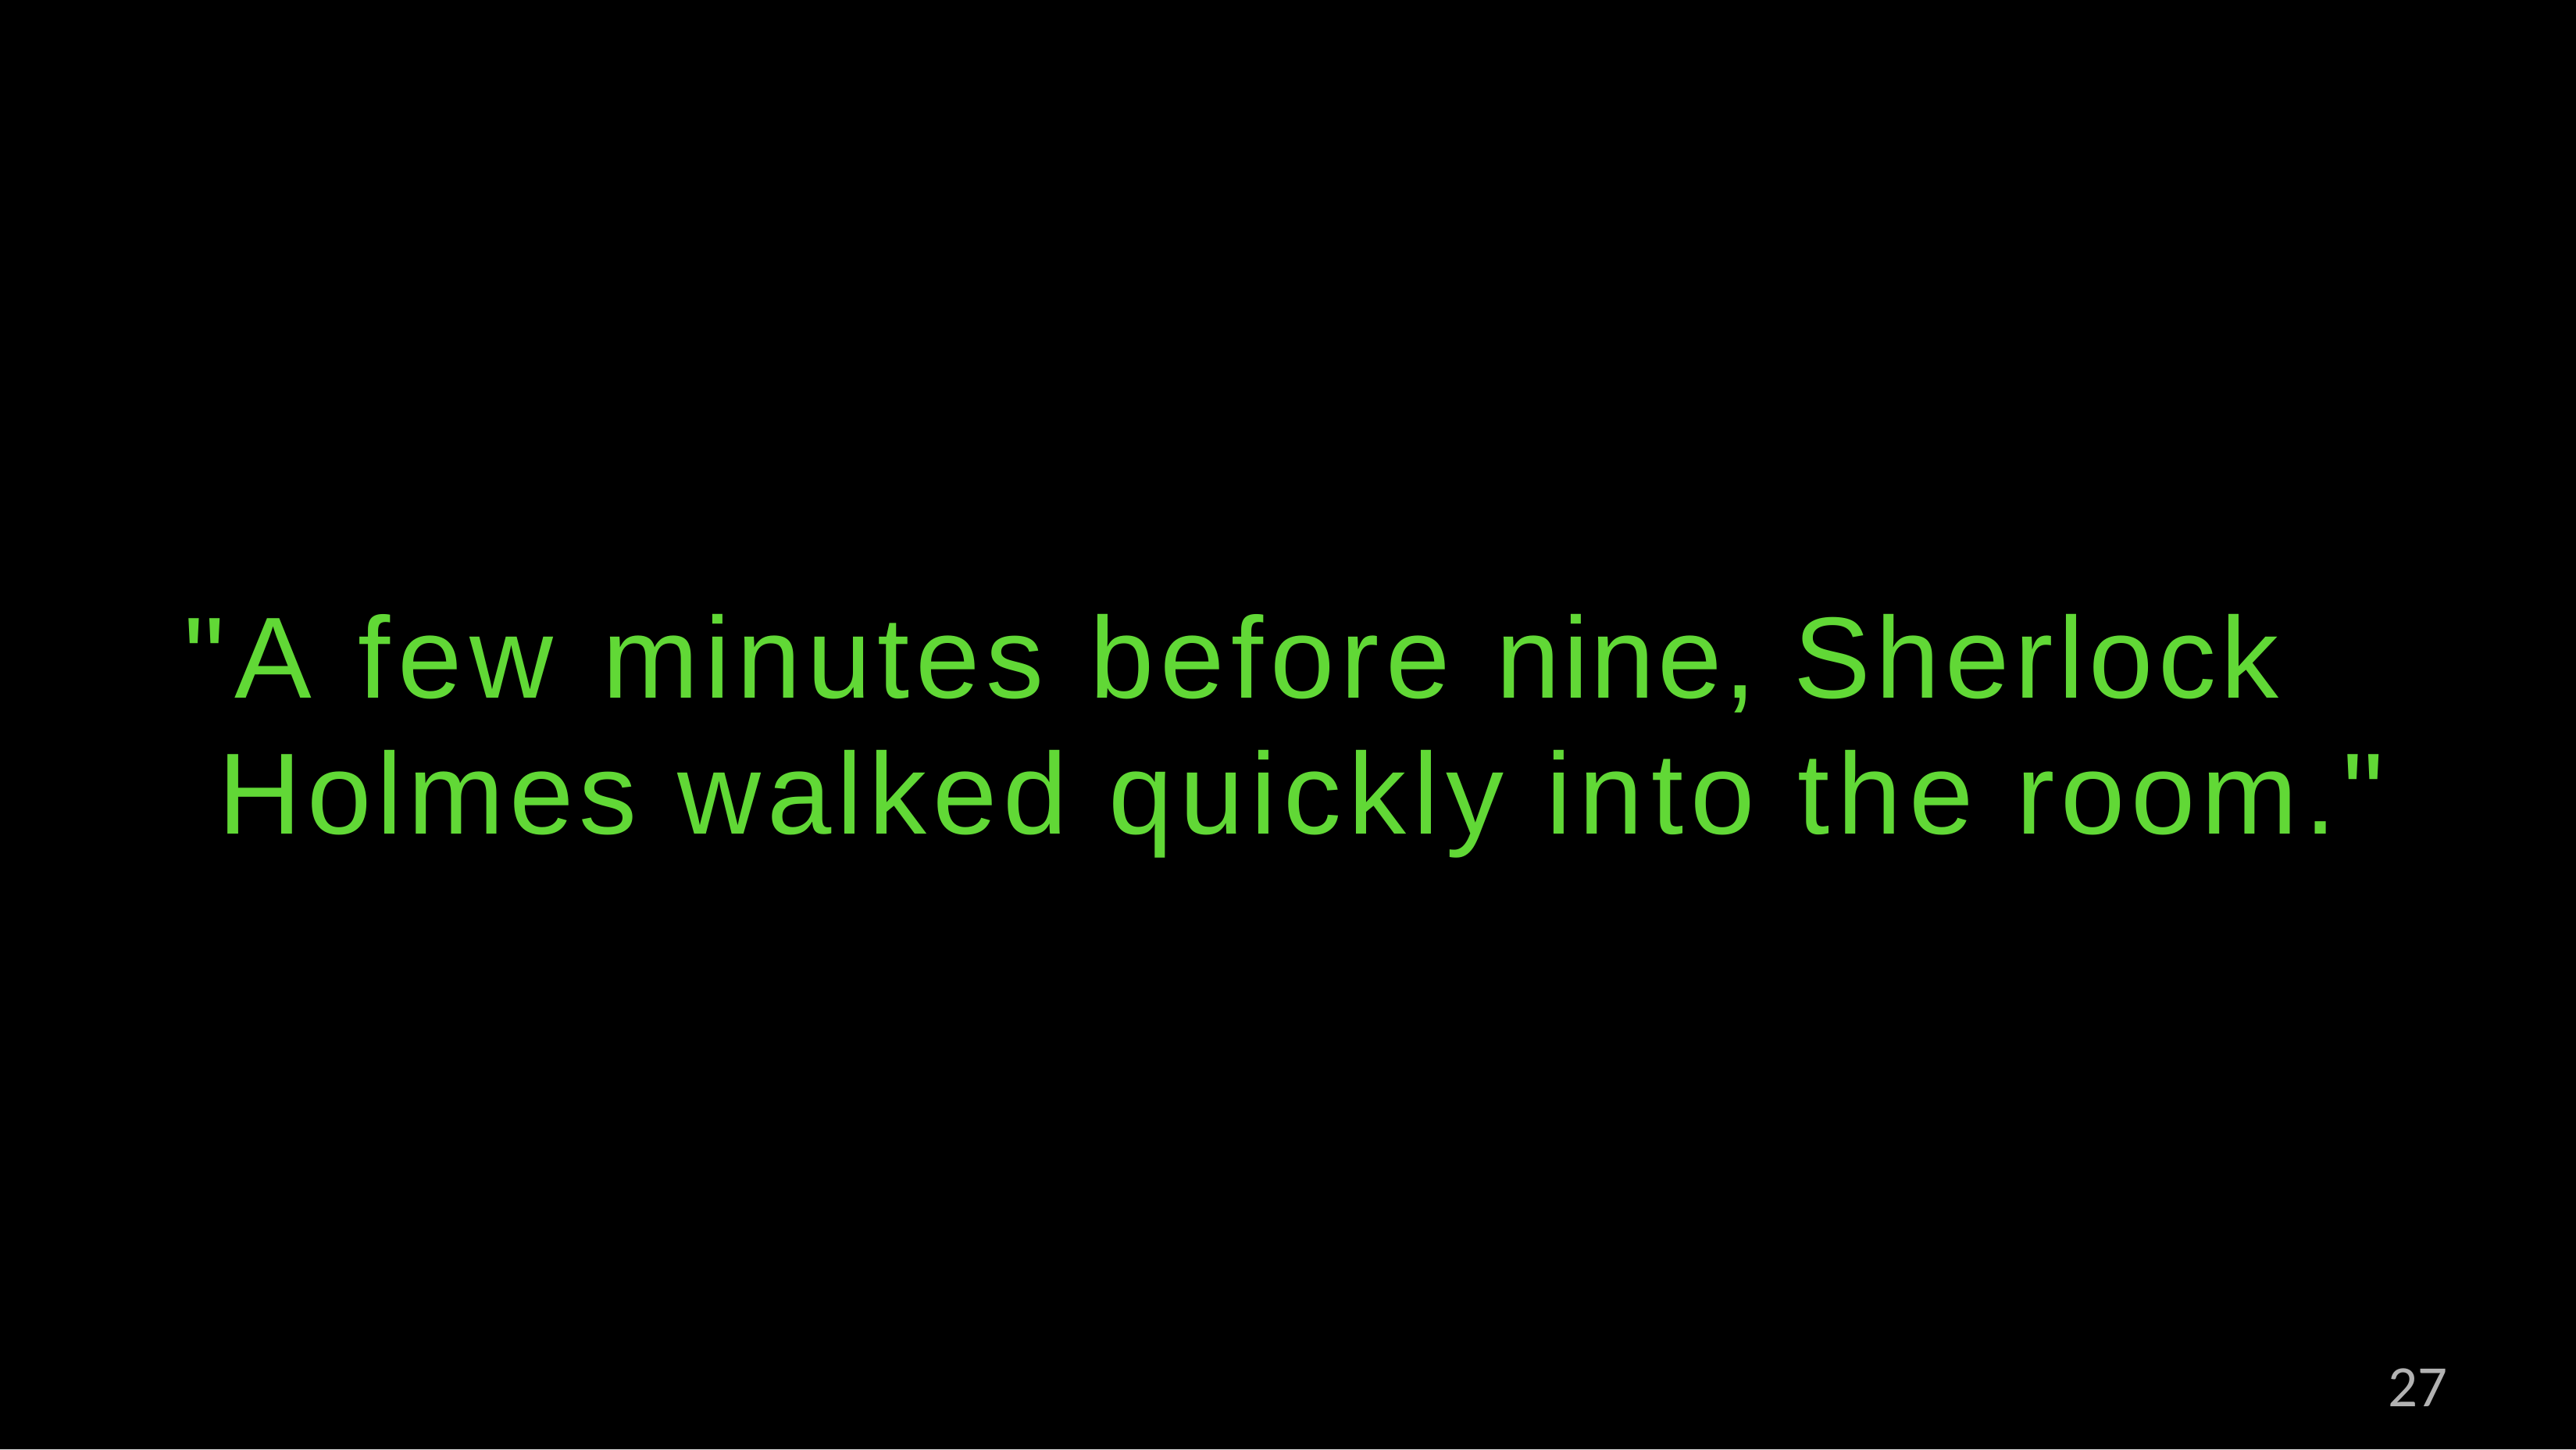

# "A few minutes before nine, Sherlock  Holmes walked quickly into the room."
27